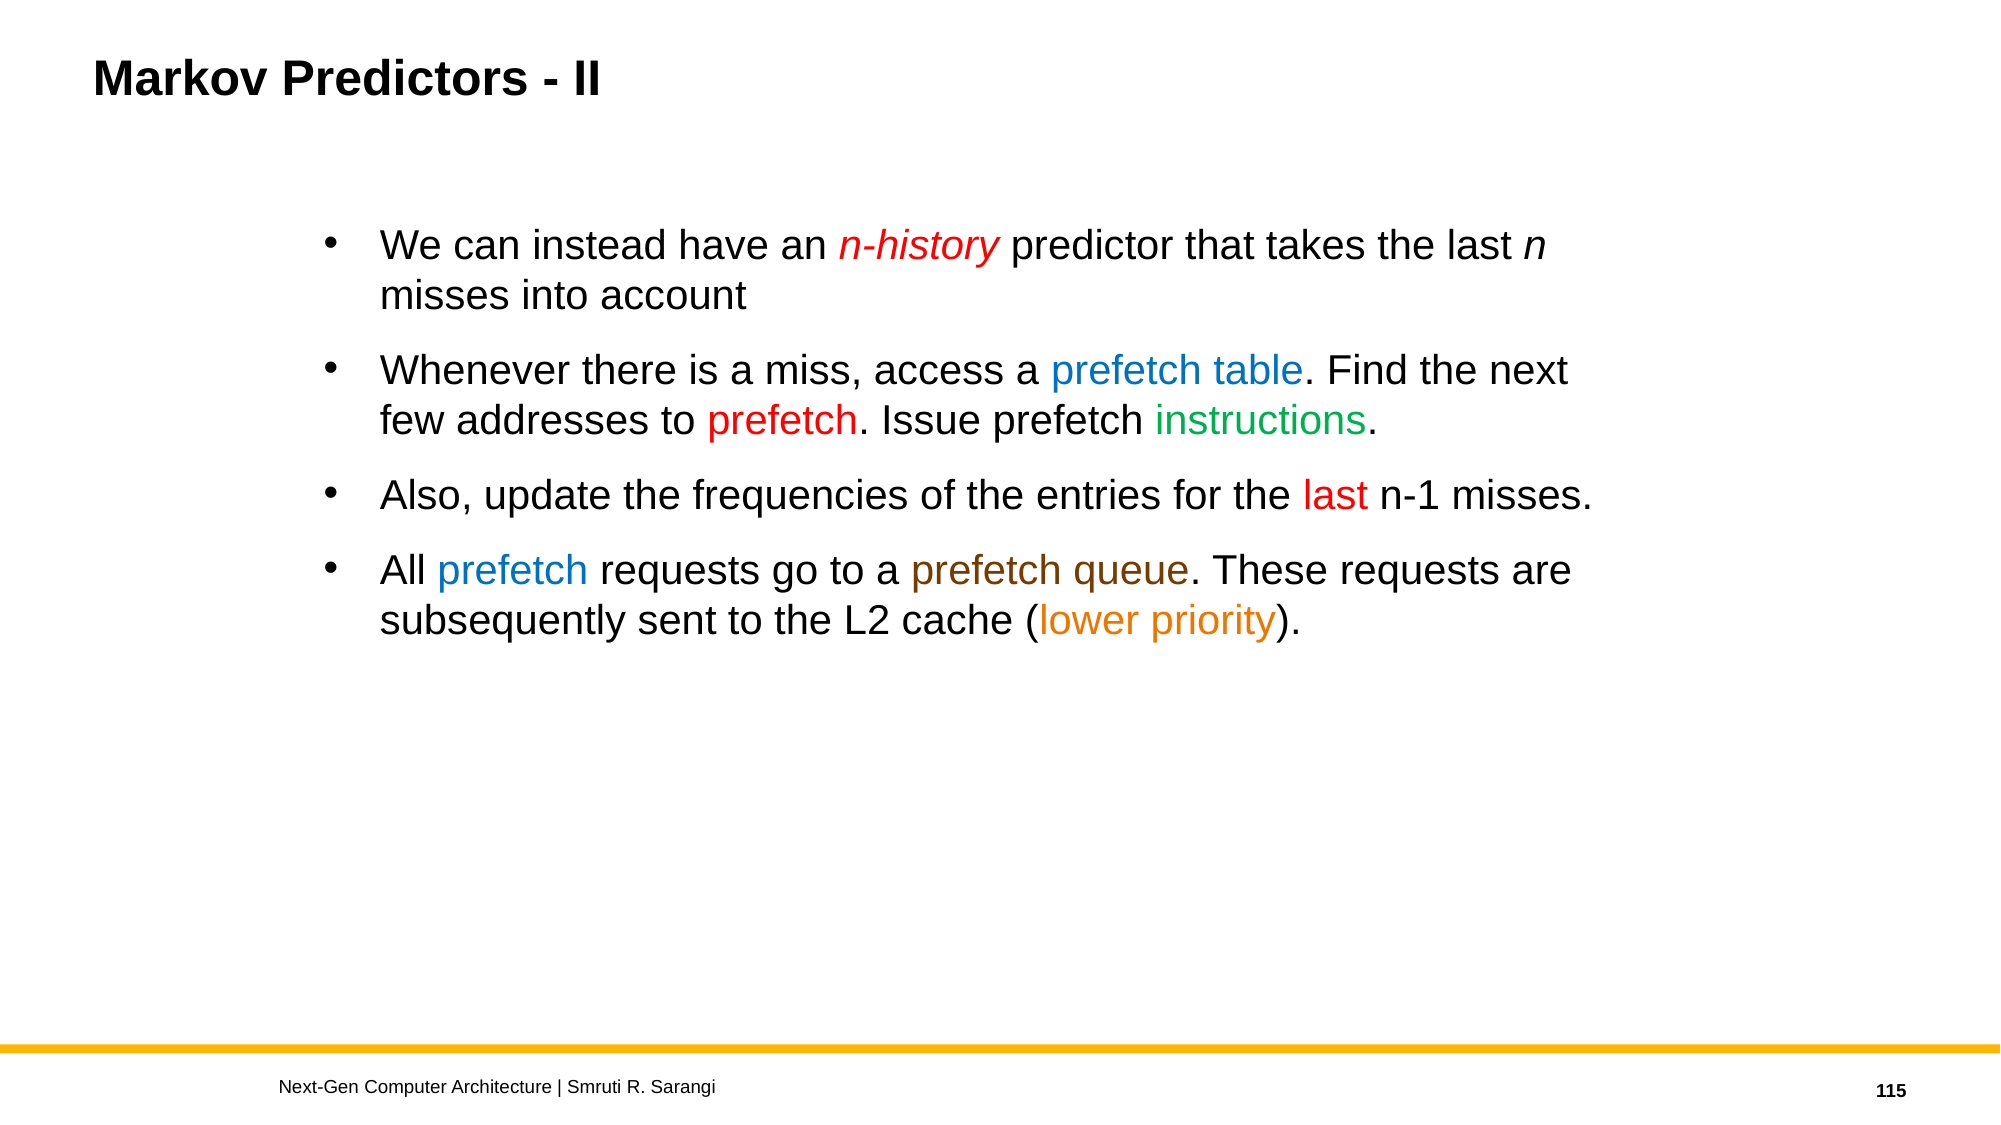

# Markov Predictors - II
We can instead have an n-history predictor that takes the last n misses into account
Whenever there is a miss, access a prefetch table. Find the next few addresses to prefetch. Issue prefetch instructions.
Also, update the frequencies of the entries for the last n-1 misses.
All prefetch requests go to a prefetch queue. These requests are subsequently sent to the L2 cache (lower priority).

Next-Gen Computer Architecture | Smruti R. Sarangi
115